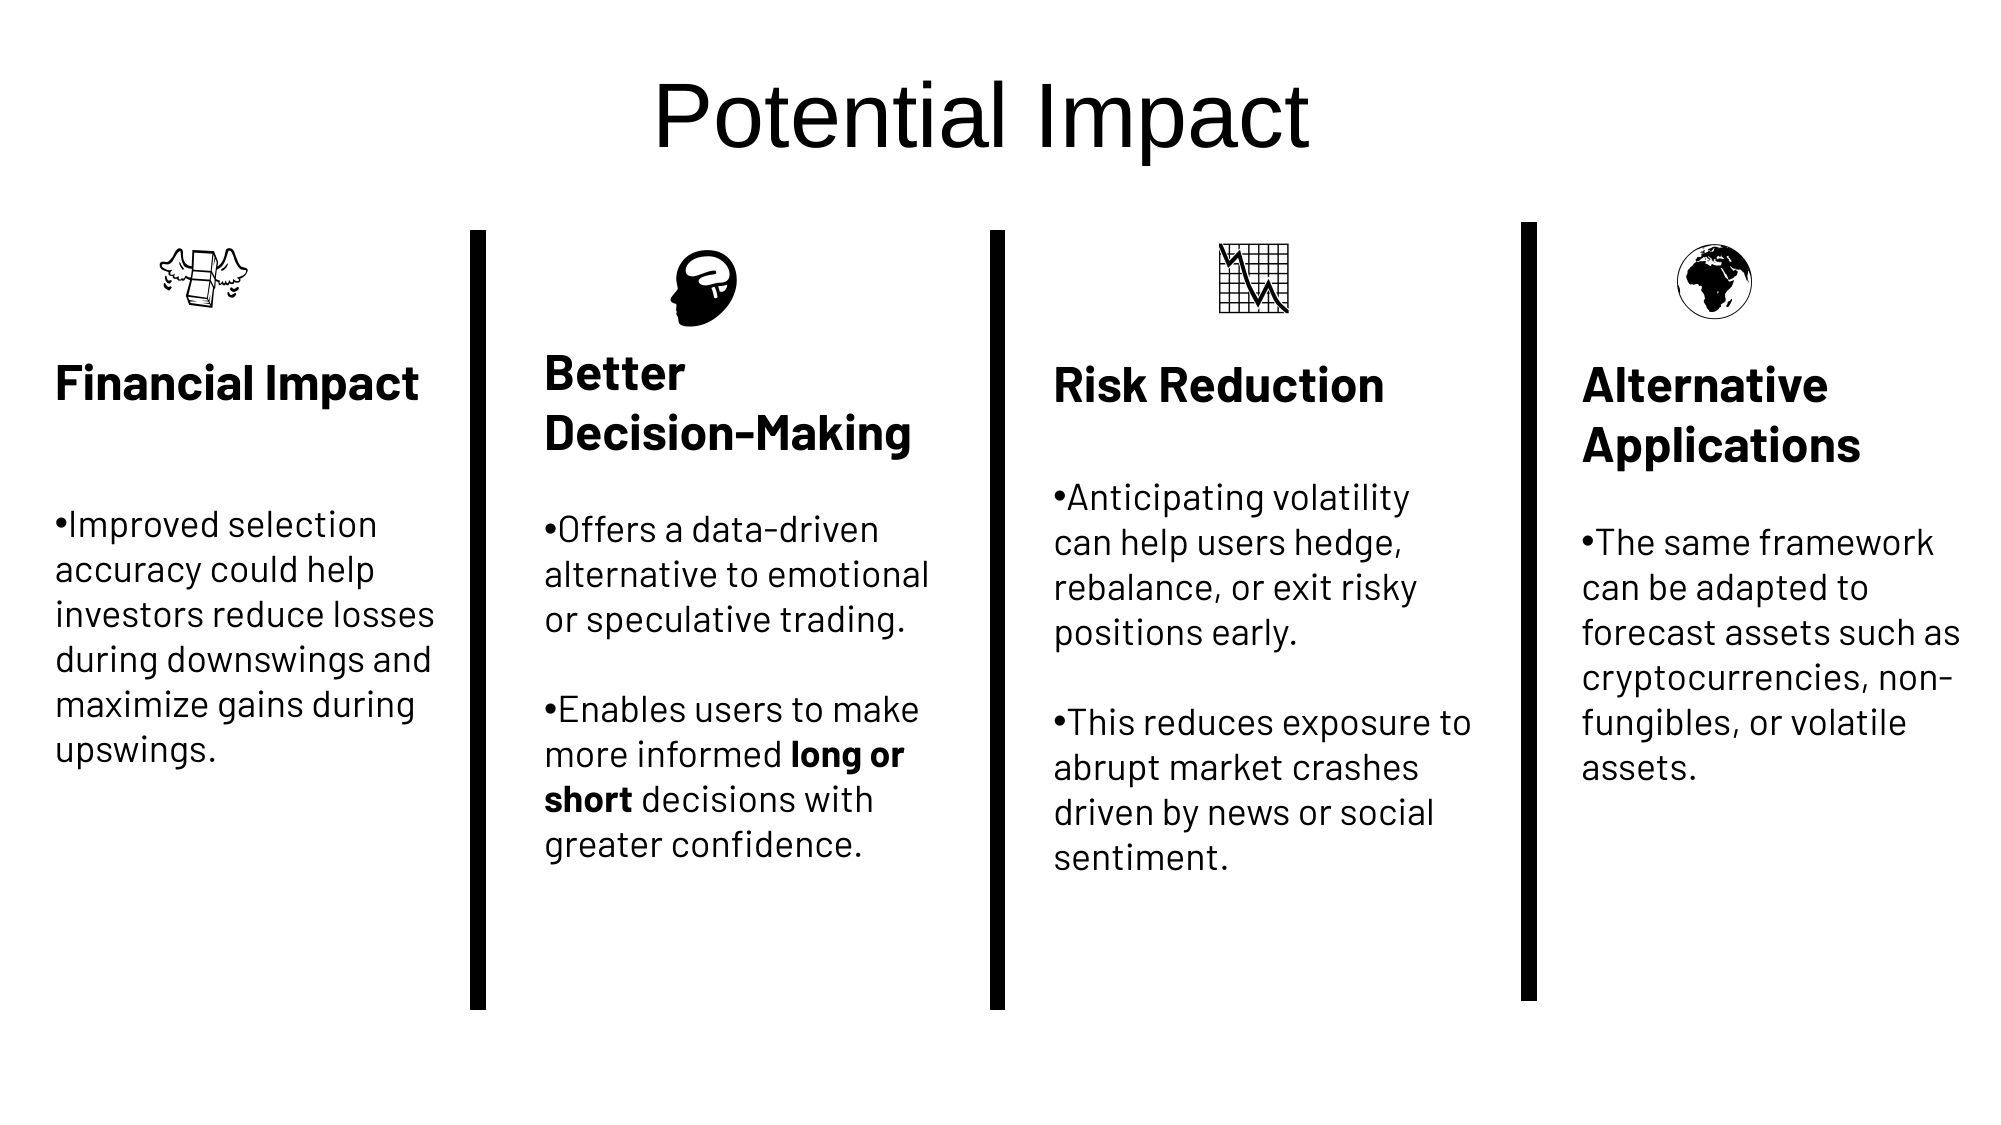

Potential Impact
💸
📉
🧠
🌍
Better
Decision-Making

Offers a data-driven alternative to emotional or speculative trading.

Enables users to make more informed long or short decisions with greater confidence.
Financial Impact

Improved selection accuracy could help investors reduce losses during downswings and maximize gains during upswings.
Risk Reduction

Anticipating volatility can help users hedge, rebalance, or exit risky positions early.

This reduces exposure to abrupt market crashes driven by news or social sentiment.
Alternative Applications

The same framework can be adapted to forecast assets such as cryptocurrencies, non-fungibles, or volatile assets.